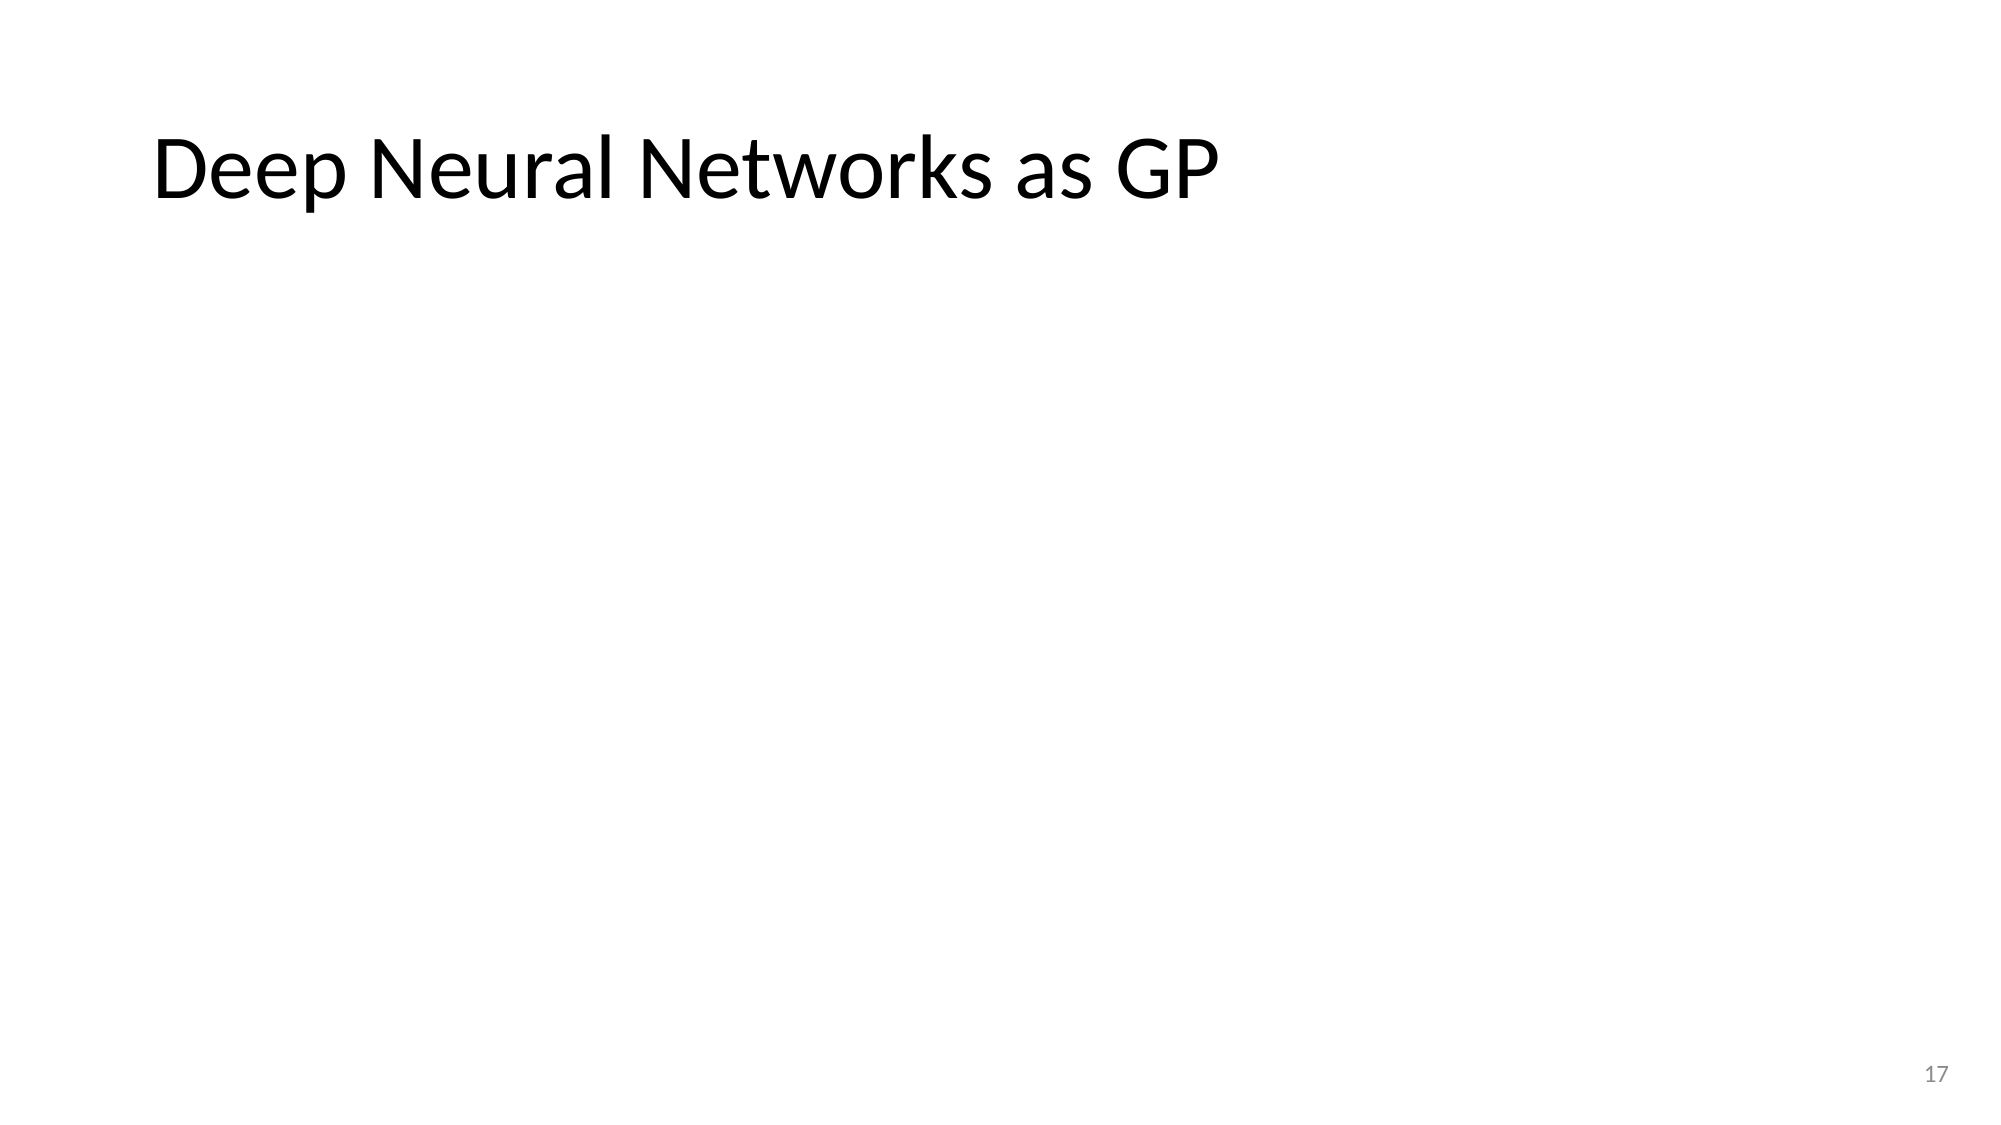

# Deep Neural Networks as GP

17